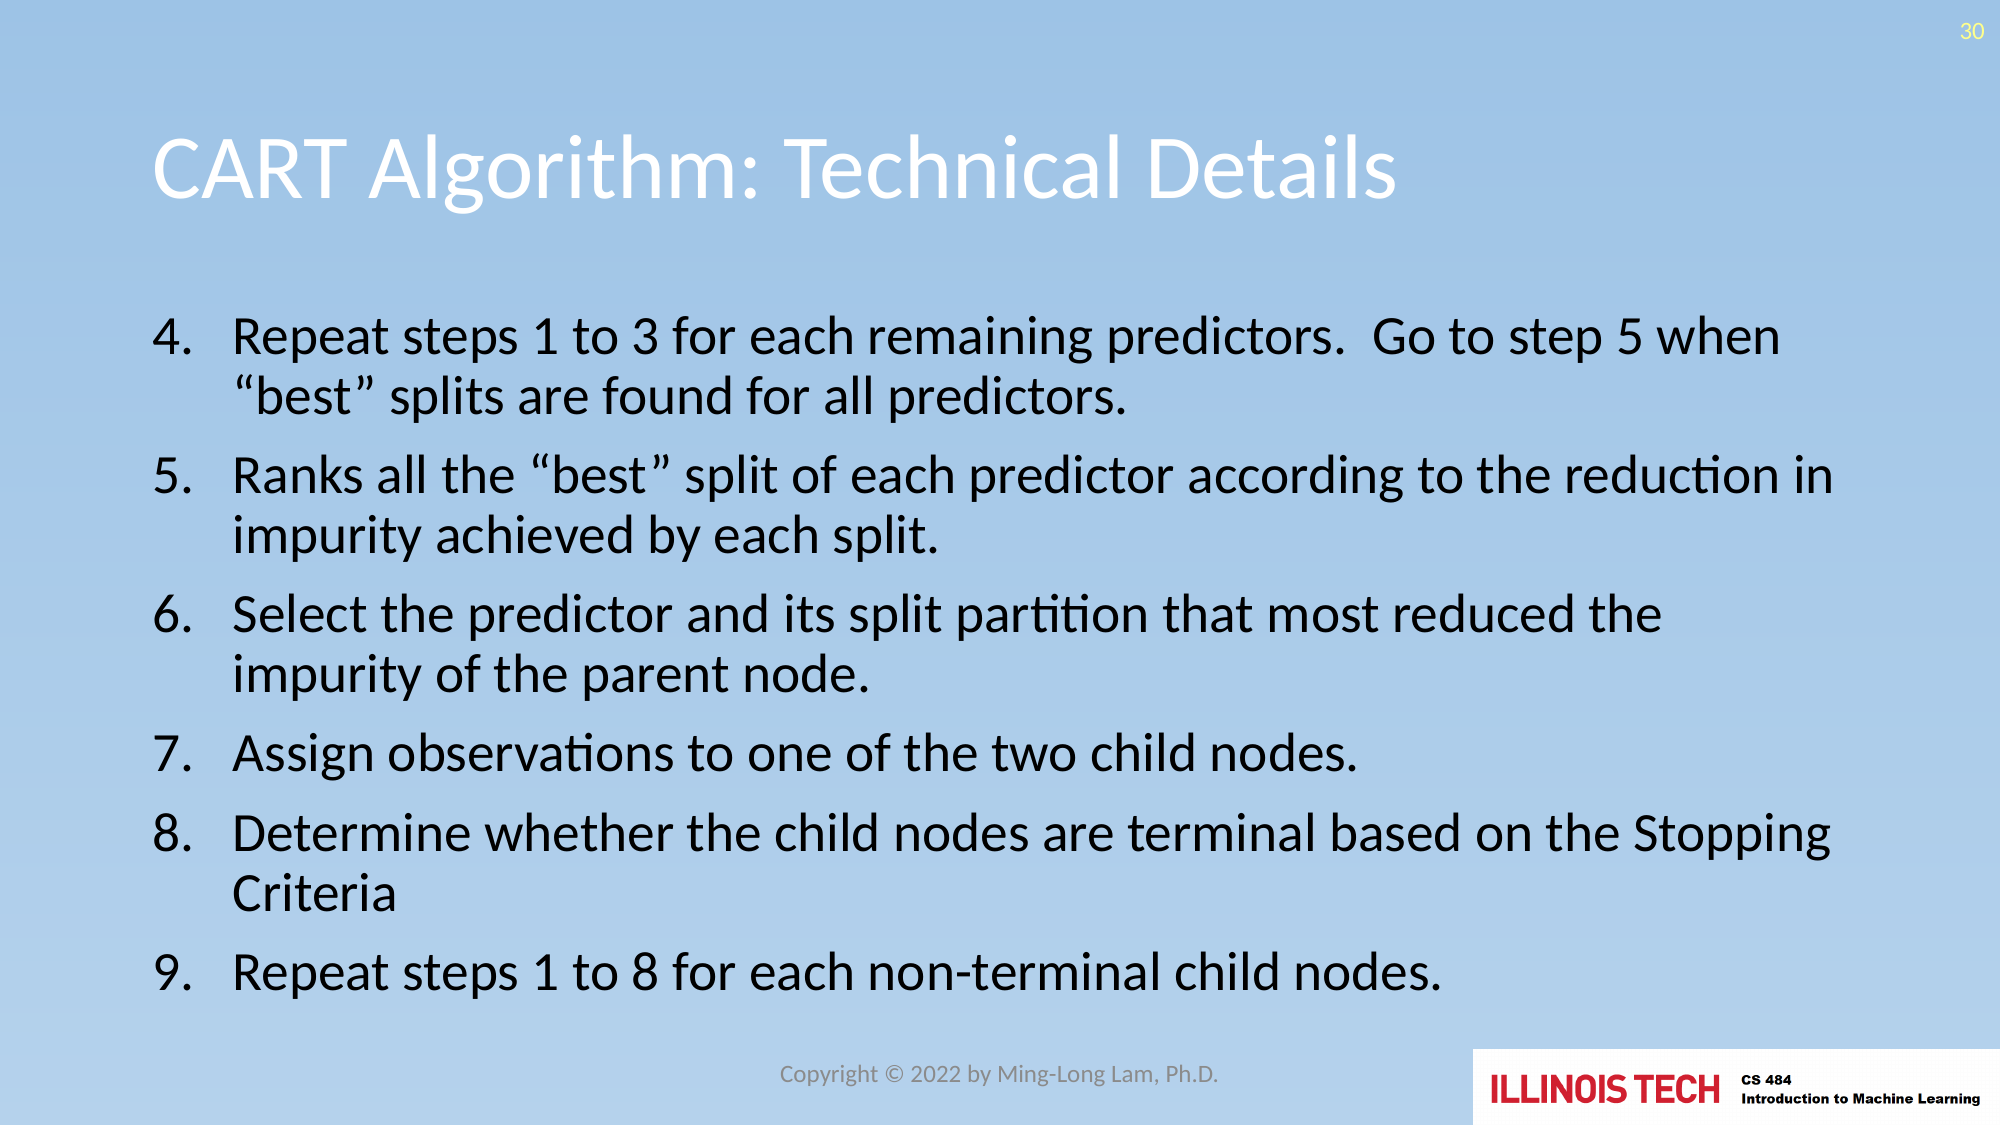

30
# CART Algorithm: Technical Details
Repeat steps 1 to 3 for each remaining predictors.  Go to step 5 when “best” splits are found for all predictors.
Ranks all the “best” split of each predictor according to the reduction in impurity achieved by each split.
Select the predictor and its split partition that most reduced the impurity of the parent node.
Assign observations to one of the two child nodes.
Determine whether the child nodes are terminal based on the Stopping Criteria
Repeat steps 1 to 8 for each non-terminal child nodes.

Copyright © 2022 by Ming-Long Lam, Ph.D.